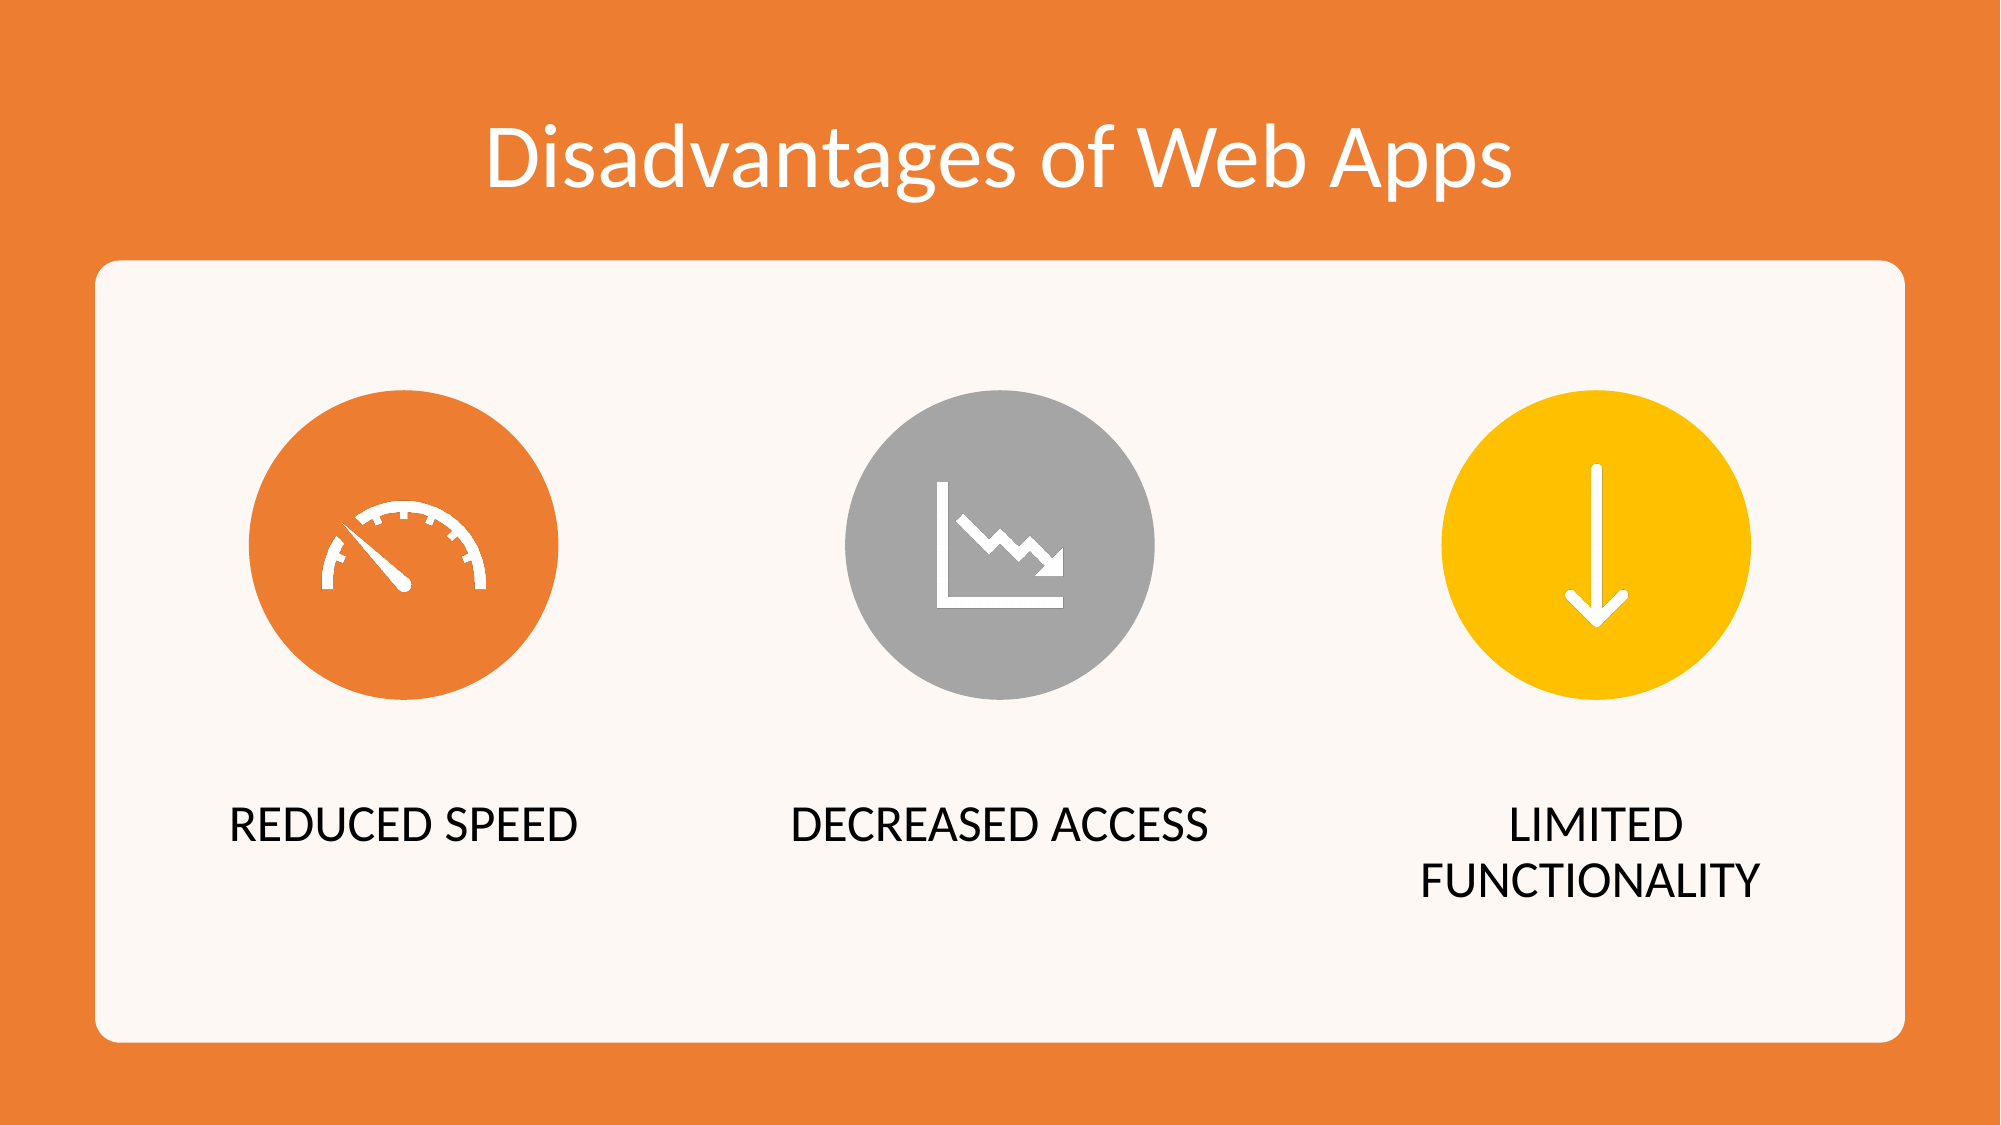

# Disadvantages of Web Apps

Reduced Speed
Decreased Access
Limited Functionality